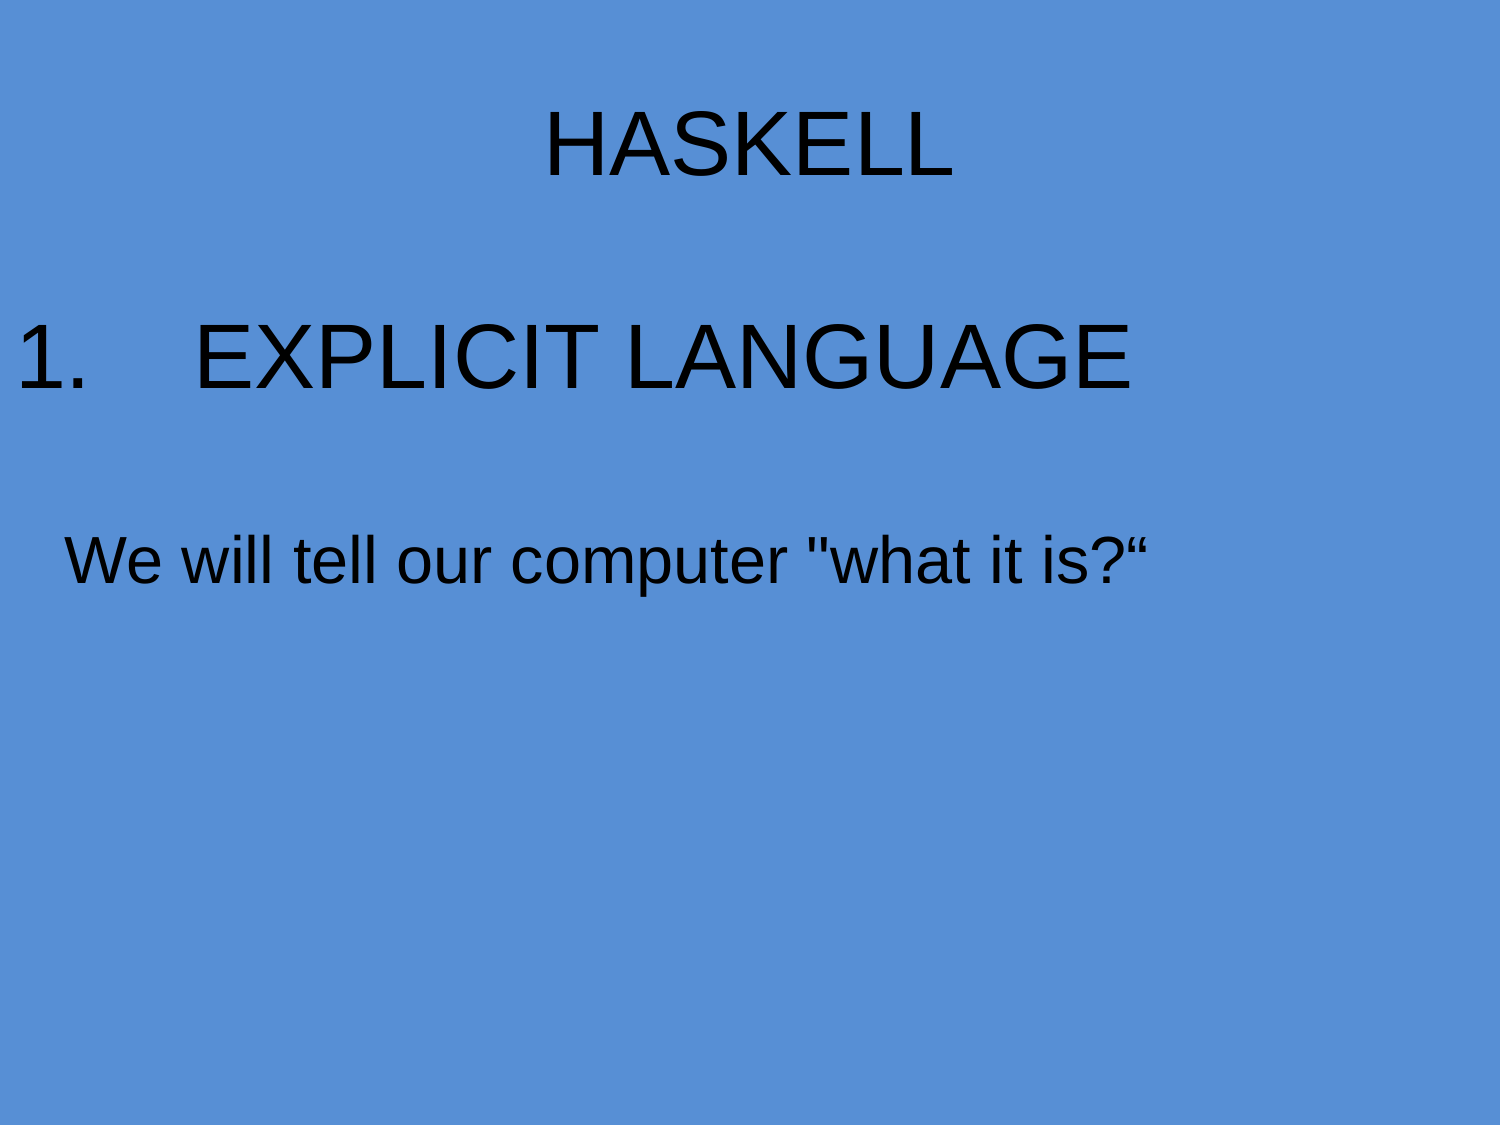

HASKELL
1.    EXPLICIT LANGUAGE
We will tell our computer "what it is?“